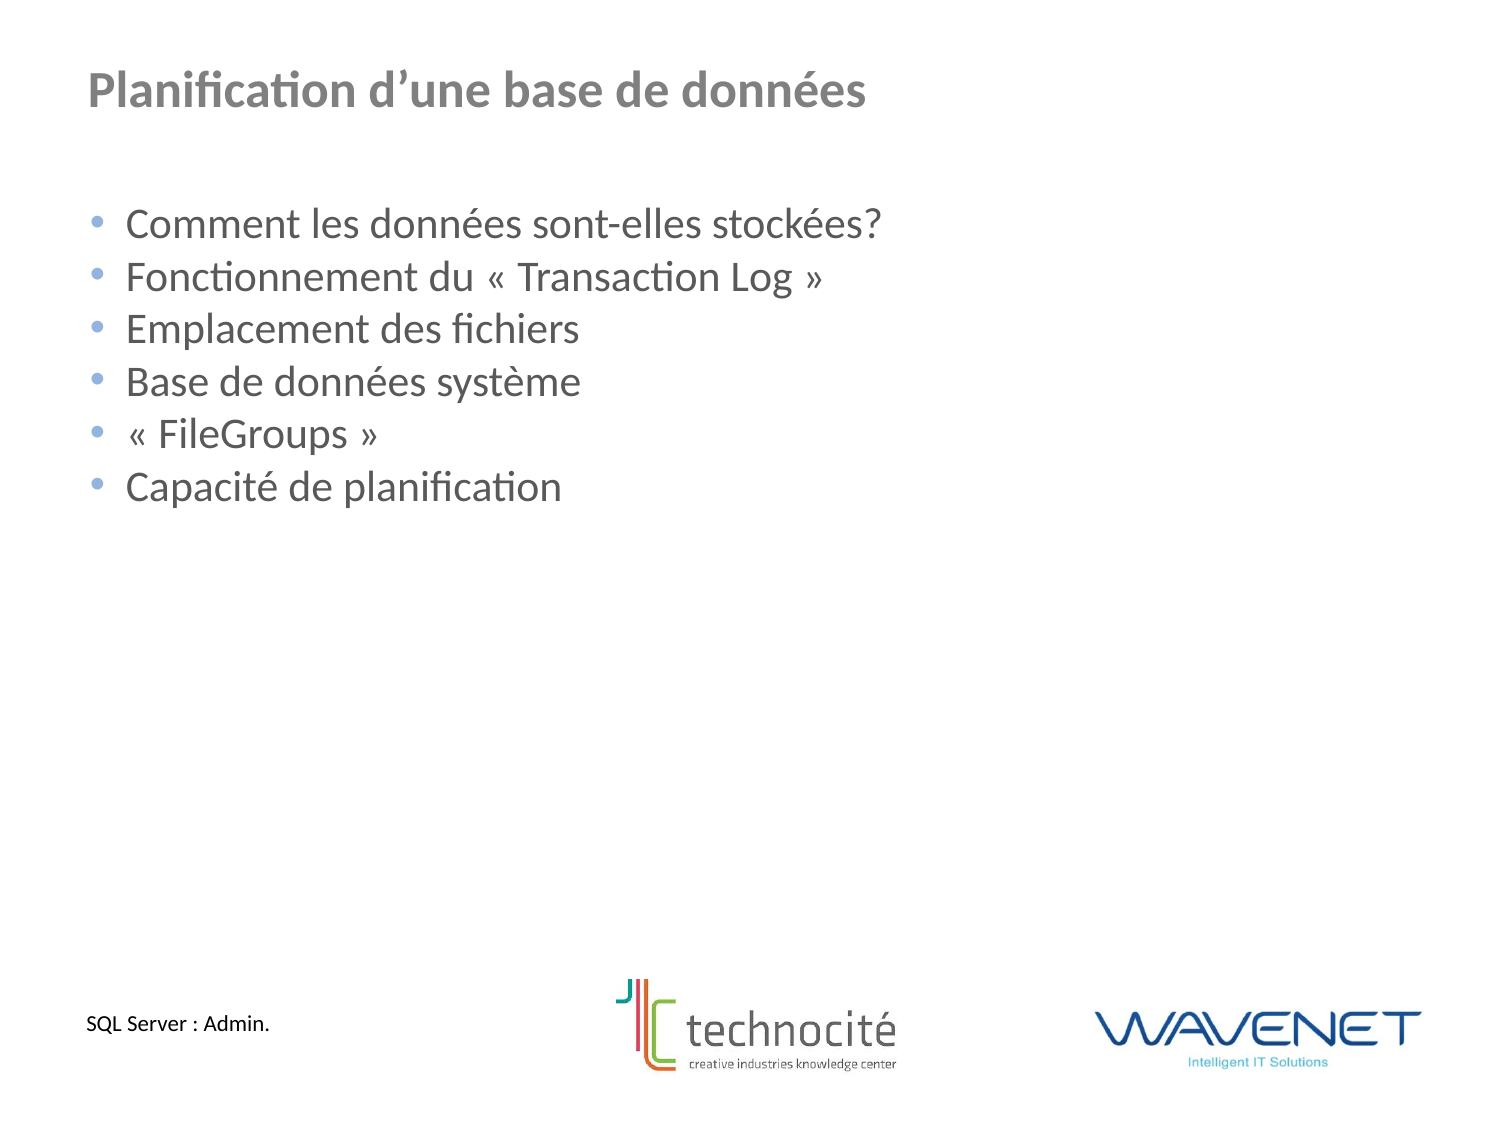

Planification d’une base de données
Comment les données sont-elles stockées?
Fonctionnement du « Transaction Log »
Emplacement des fichiers
Base de données système
« FileGroups »
Capacité de planification
SQL Server : Admin.